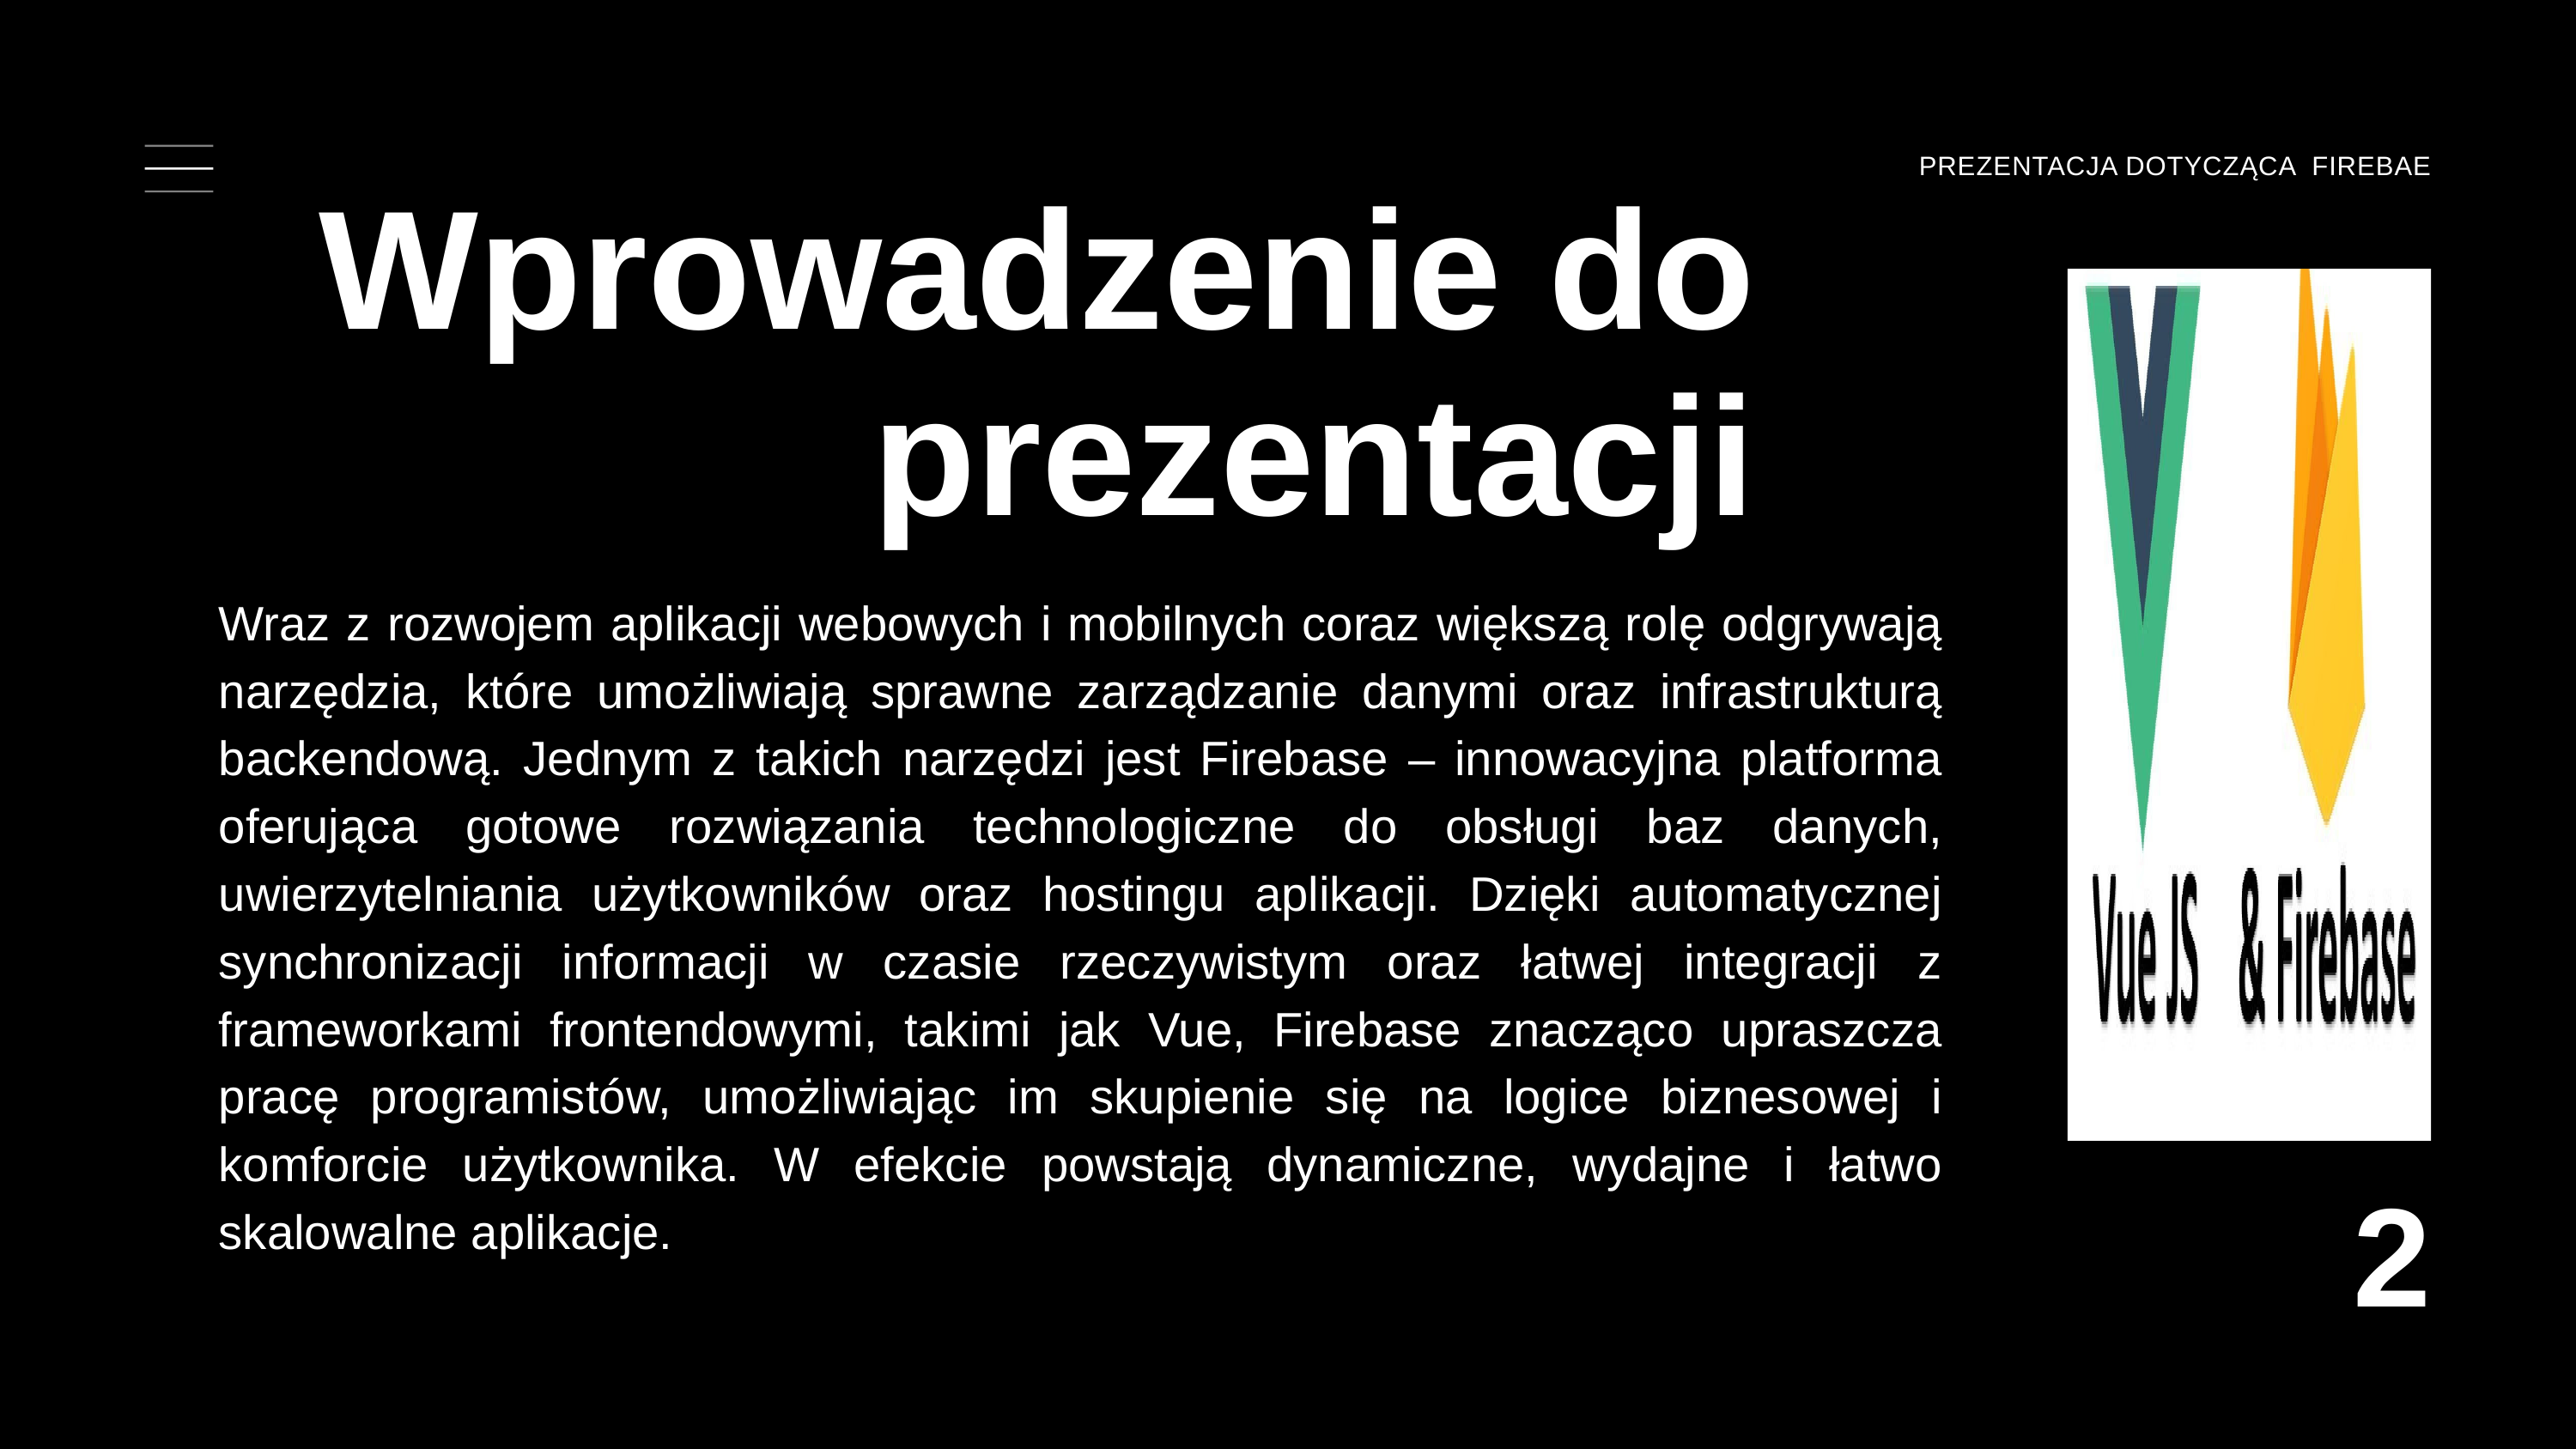

PREZENTACJA DOTYCZĄCA  FIREBAE

Wprowadzenie do prezentacji

Wraz z rozwojem aplikacji webowych i mobilnych coraz większą rolę odgrywają narzędzia, które umożliwiają sprawne zarządzanie danymi oraz infrastrukturą backendową. Jednym z takich narzędzi jest Firebase – innowacyjna platforma oferująca gotowe rozwiązania technologiczne do obsługi baz danych, uwierzytelniania użytkowników oraz hostingu aplikacji. Dzięki automatycznej synchronizacji informacji w czasie rzeczywistym oraz łatwej integracji z frameworkami frontendowymi, takimi jak Vue, Firebase znacząco upraszcza pracę programistów, umożliwiając im skupienie się na logice biznesowej i komforcie użytkownika. W efekcie powstają dynamiczne, wydajne i łatwo skalowalne aplikacje.
2